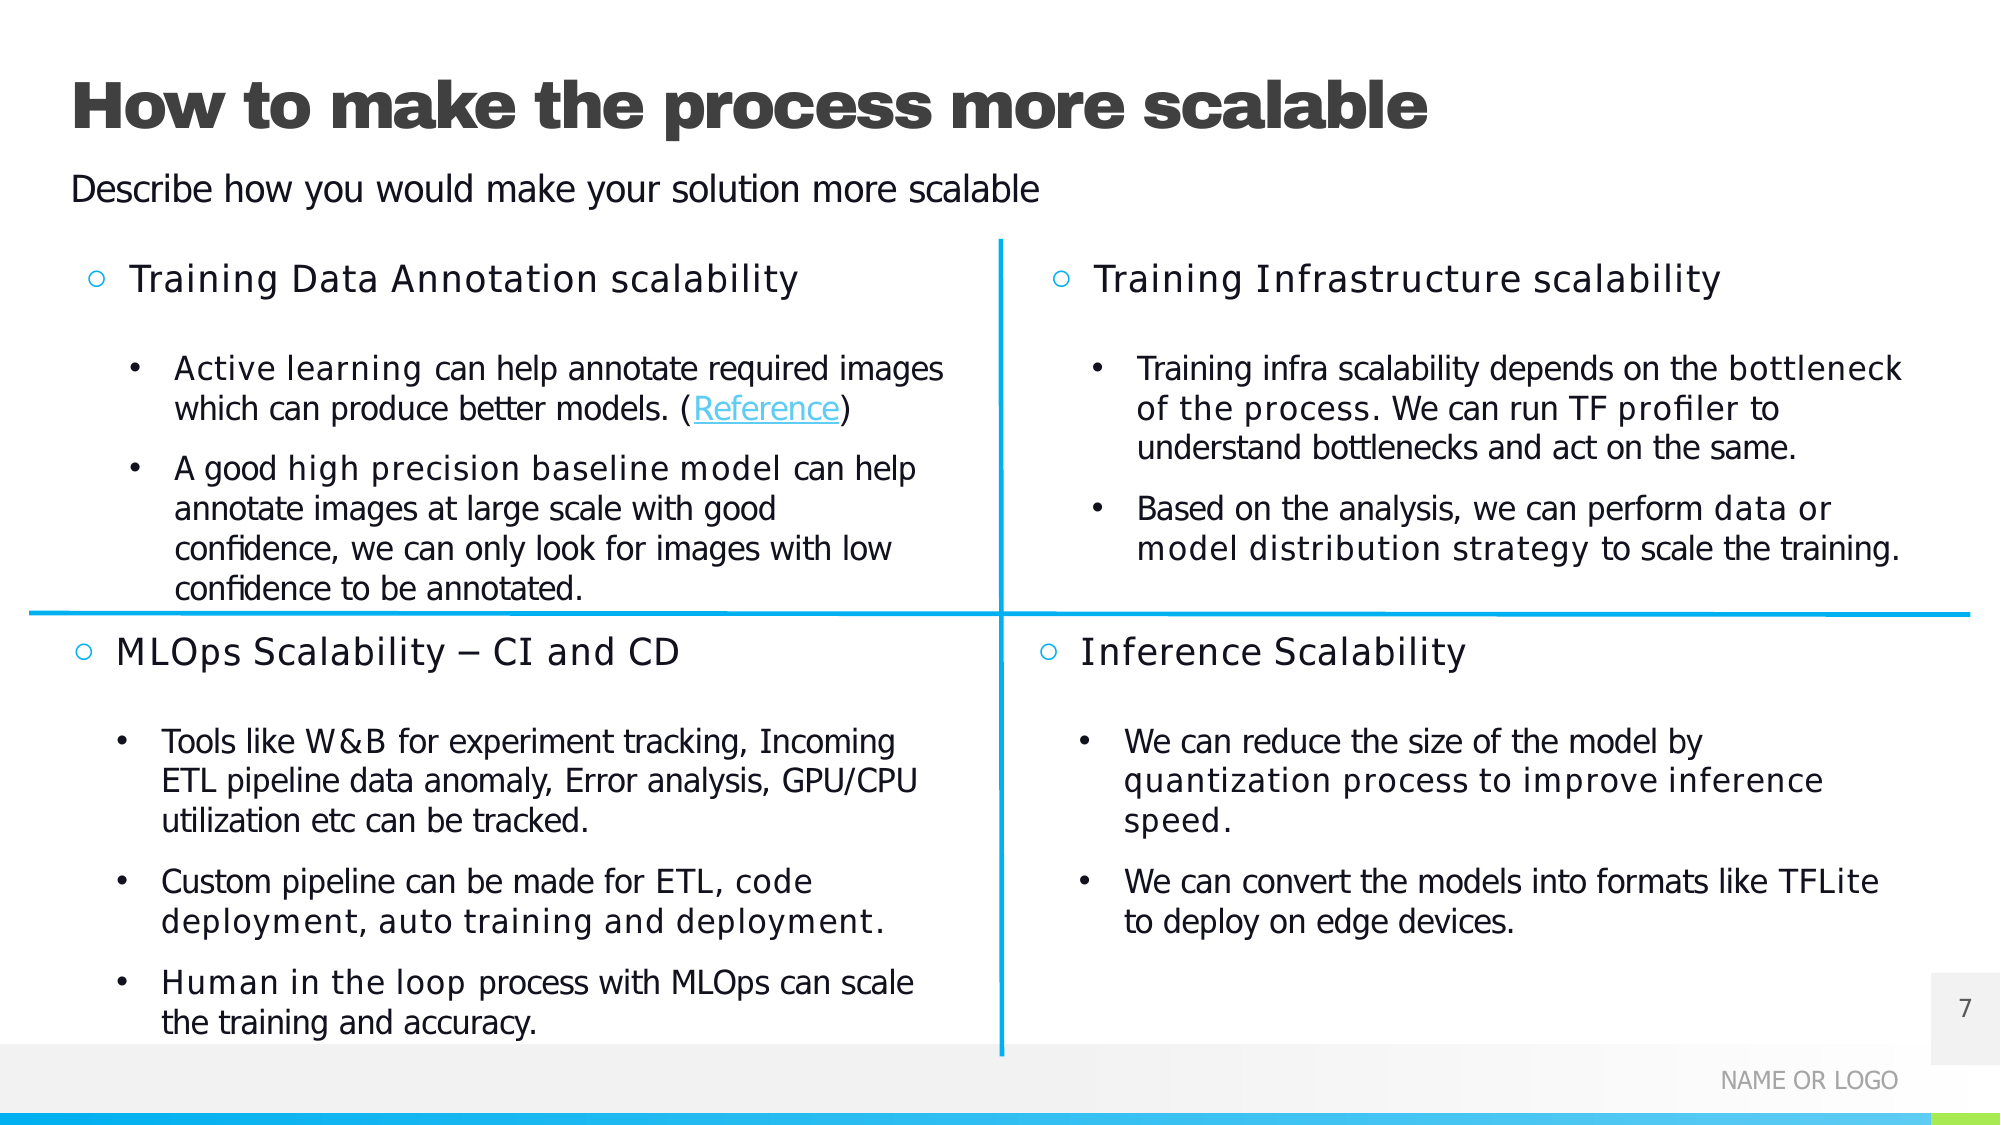

# How to make the process more scalable
Describe how you would make your solution more scalable
Training Data Annotation scalability
Training Infrastructure scalability
Active learning can help annotate required images which can produce better models. (Reference)
A good high precision baseline model can help annotate images at large scale with good confidence, we can only look for images with low confidence to be annotated.
Training infra scalability depends on the bottleneck of the process. We can run TF profiler to understand bottlenecks and act on the same.
Based on the analysis, we can perform data or model distribution strategy to scale the training.
MLOps Scalability – CI and CD
Inference Scalability
Tools like W&B for experiment tracking, Incoming ETL pipeline data anomaly, Error analysis, GPU/CPU utilization etc can be tracked.
Custom pipeline can be made for ETL, code deployment, auto training and deployment.
Human in the loop process with MLOps can scale the training and accuracy.
We can reduce the size of the model by quantization process to improve inference speed.
We can convert the models into formats like TFLite to deploy on edge devices.
7
7